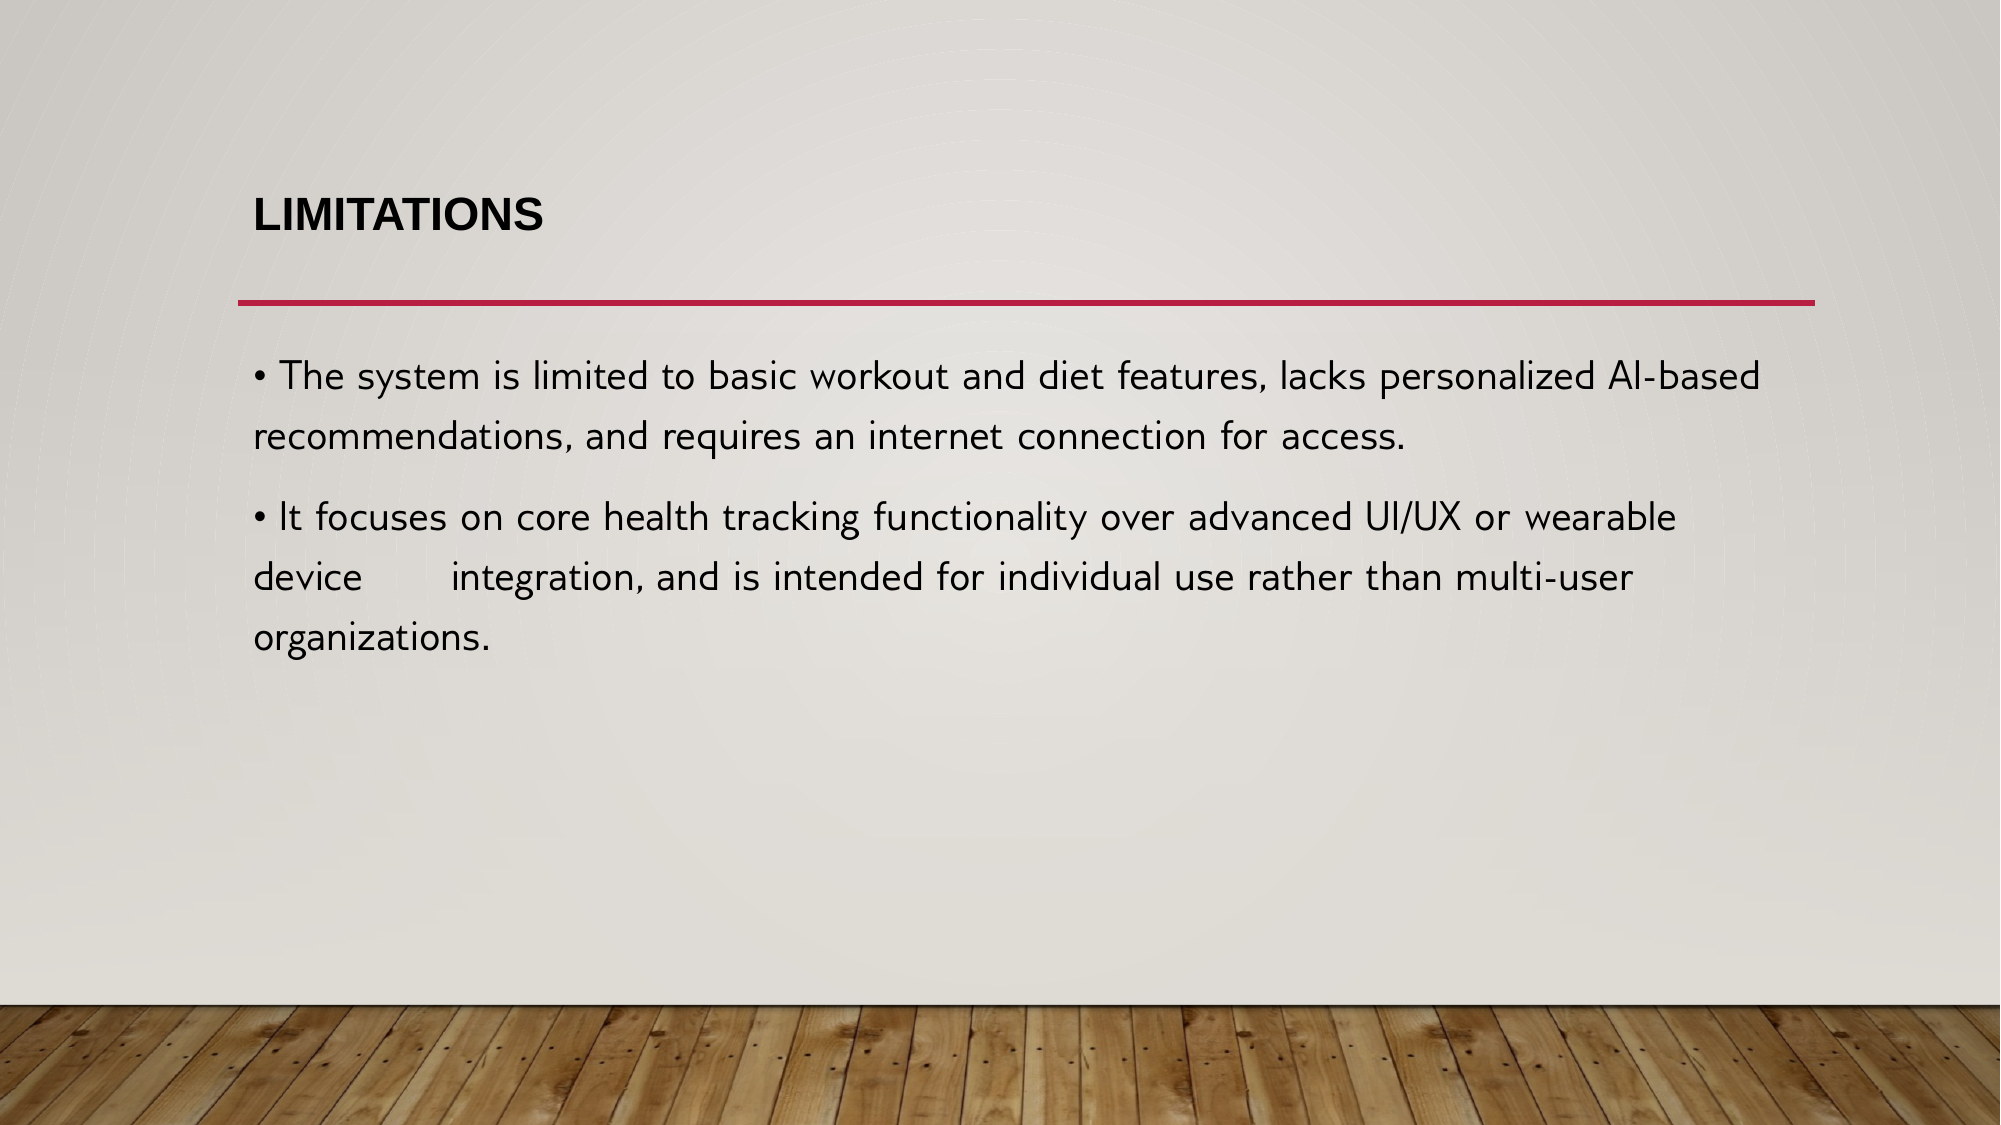

# LIMITATIONS
• The system is limited to basic workout and diet features, lacks personalized AI-based recommendations, and requires an internet connection for access.
• It focuses on core health tracking functionality over advanced UI/UX or wearable device       integration, and is intended for individual use rather than multi-user organizations.